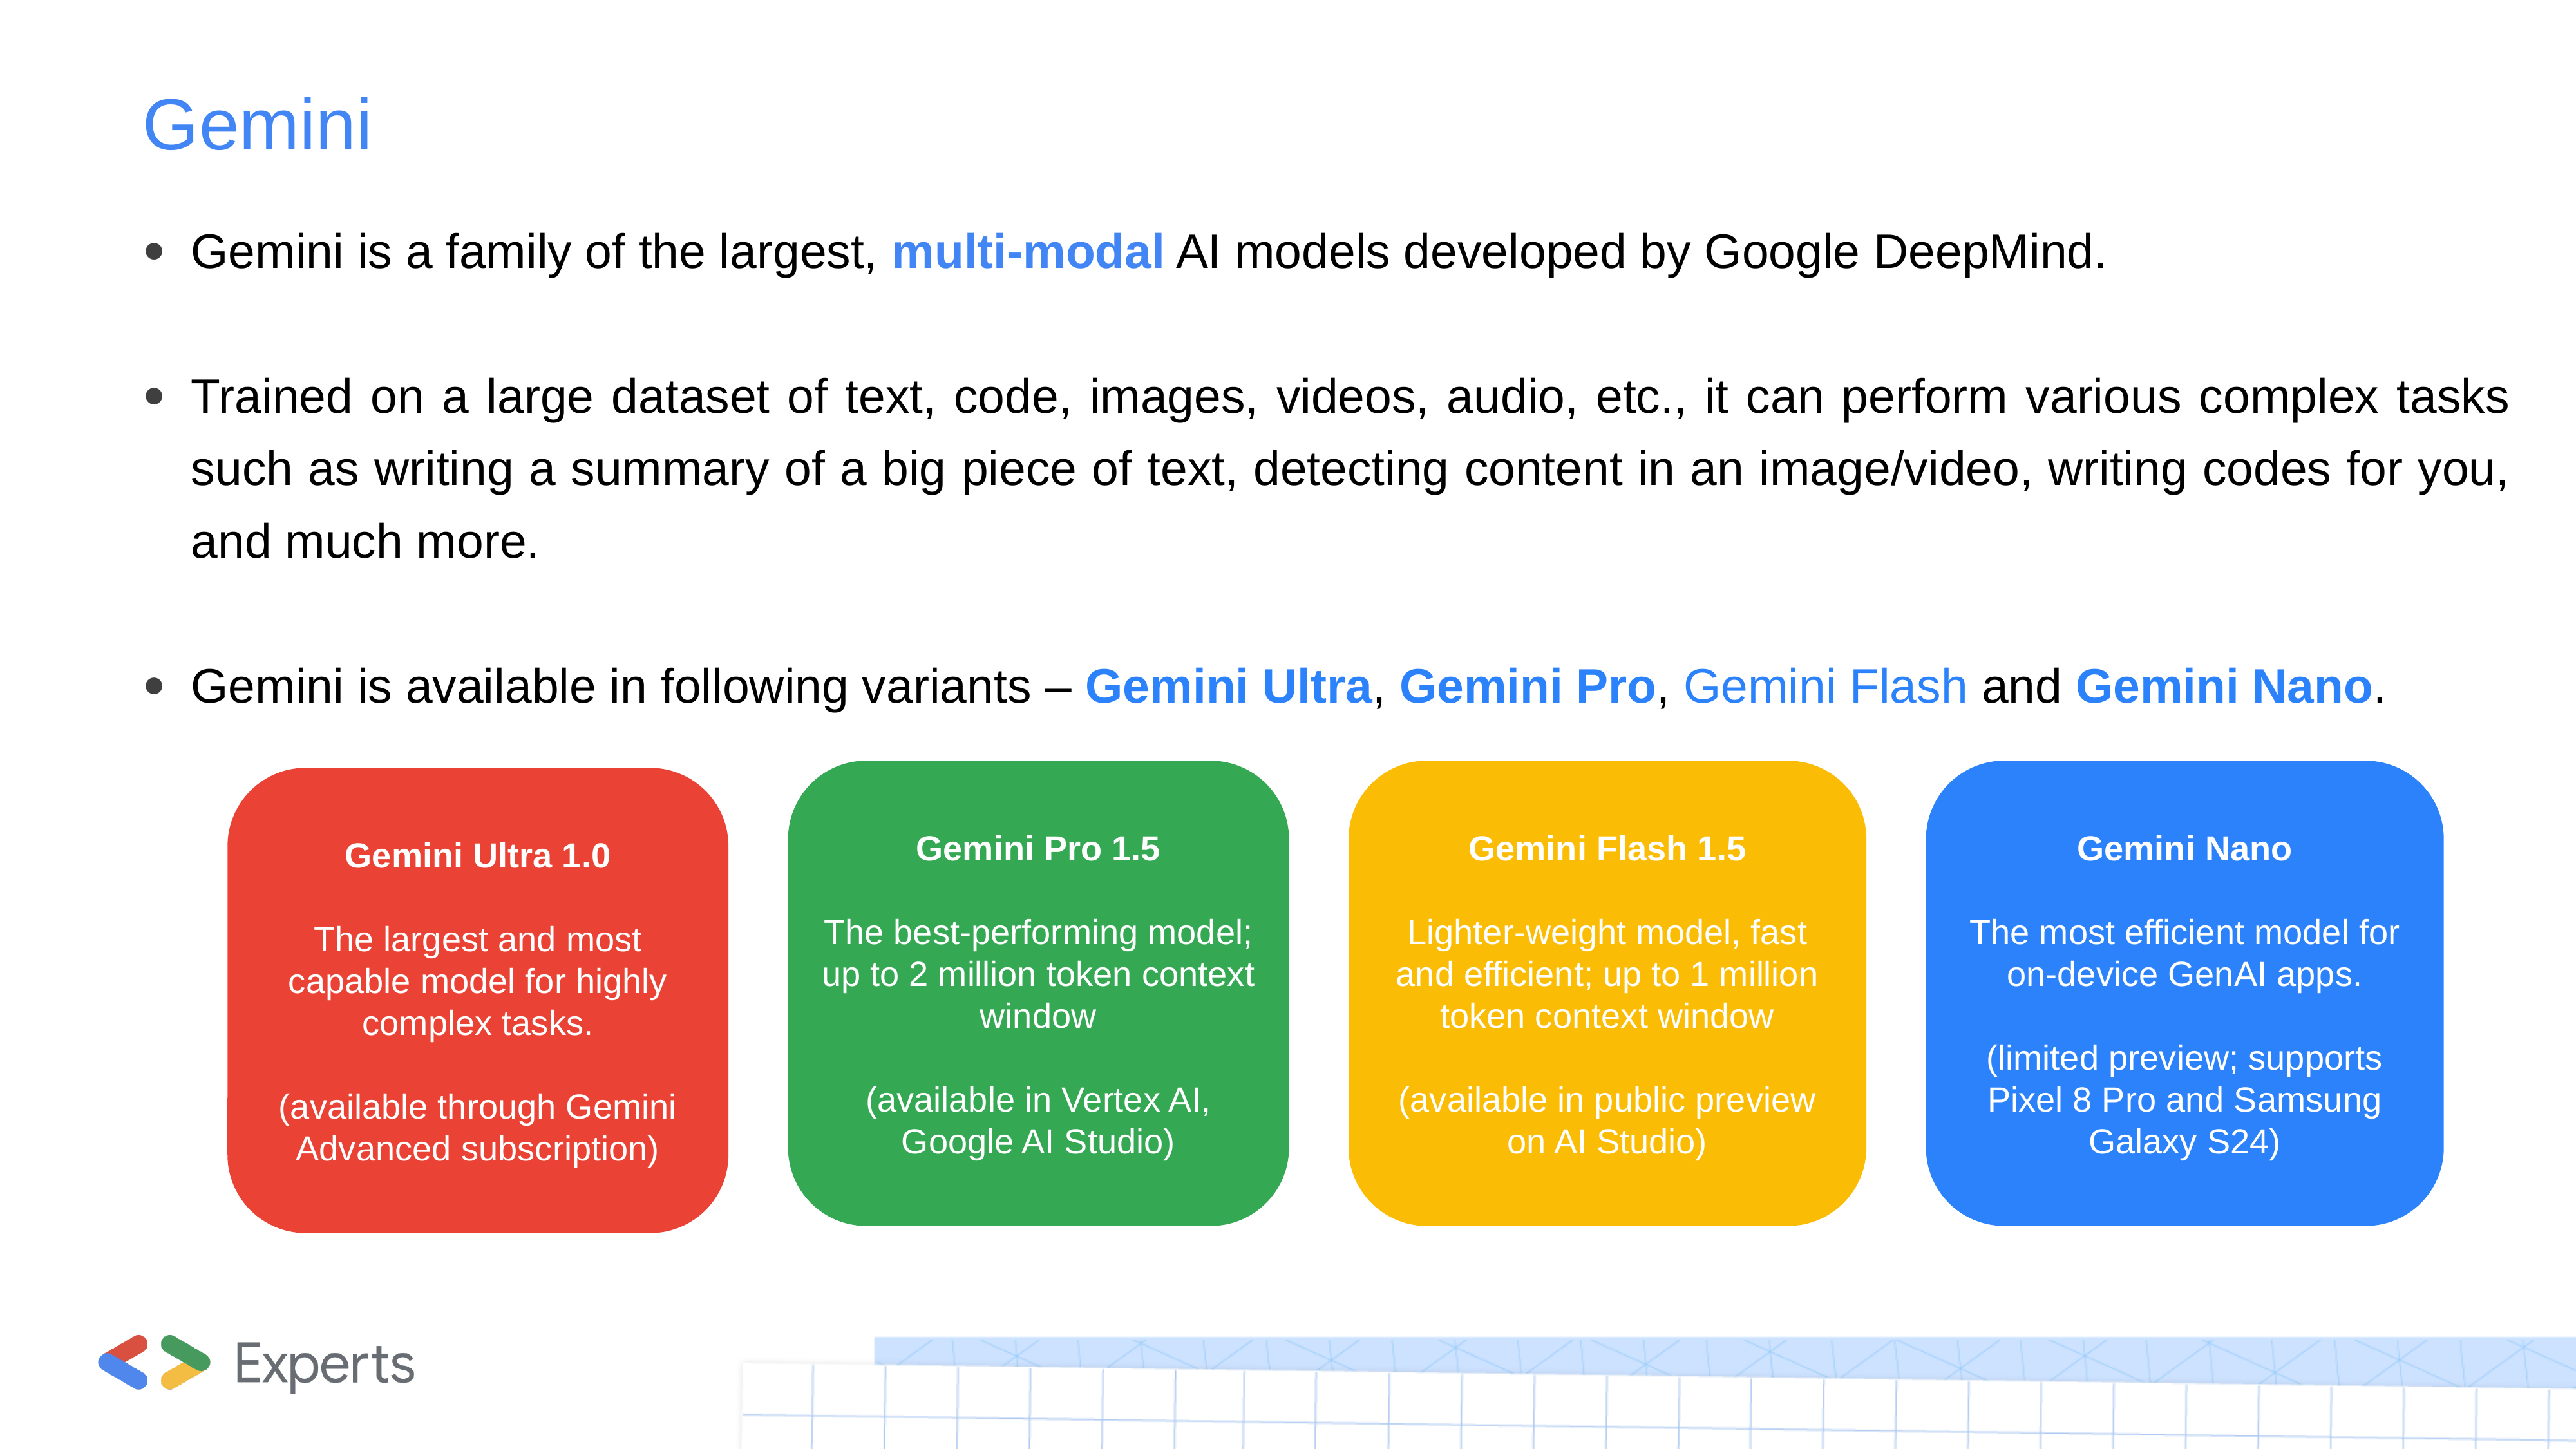

# Gemini
Gemini is a family of the largest, multi-modal AI models developed by Google DeepMind.

Trained on a large dataset of text, code, images, videos, audio, etc., it can perform various complex tasks such as writing a summary of a big piece of text, detecting content in an image/video, writing codes for you, and much more.

Gemini is available in following variants – Gemini Ultra, Gemini Pro, Gemini Flash and Gemini Nano.

Gemini Pro 1.5

The best-performing model; up to 2 million token context window
(available in Vertex AI, Google AI Studio)
Gemini Flash 1.5

Lighter-weight model, fast and efficient; up to 1 million token context window

(available in public preview on AI Studio)
Gemini Nano

The most efficient model for on-device GenAI apps.
(limited preview; supports Pixel 8 Pro and Samsung Galaxy S24)
Gemini Ultra 1.0

The largest and most capable model for highly complex tasks.
(available through Gemini Advanced subscription)